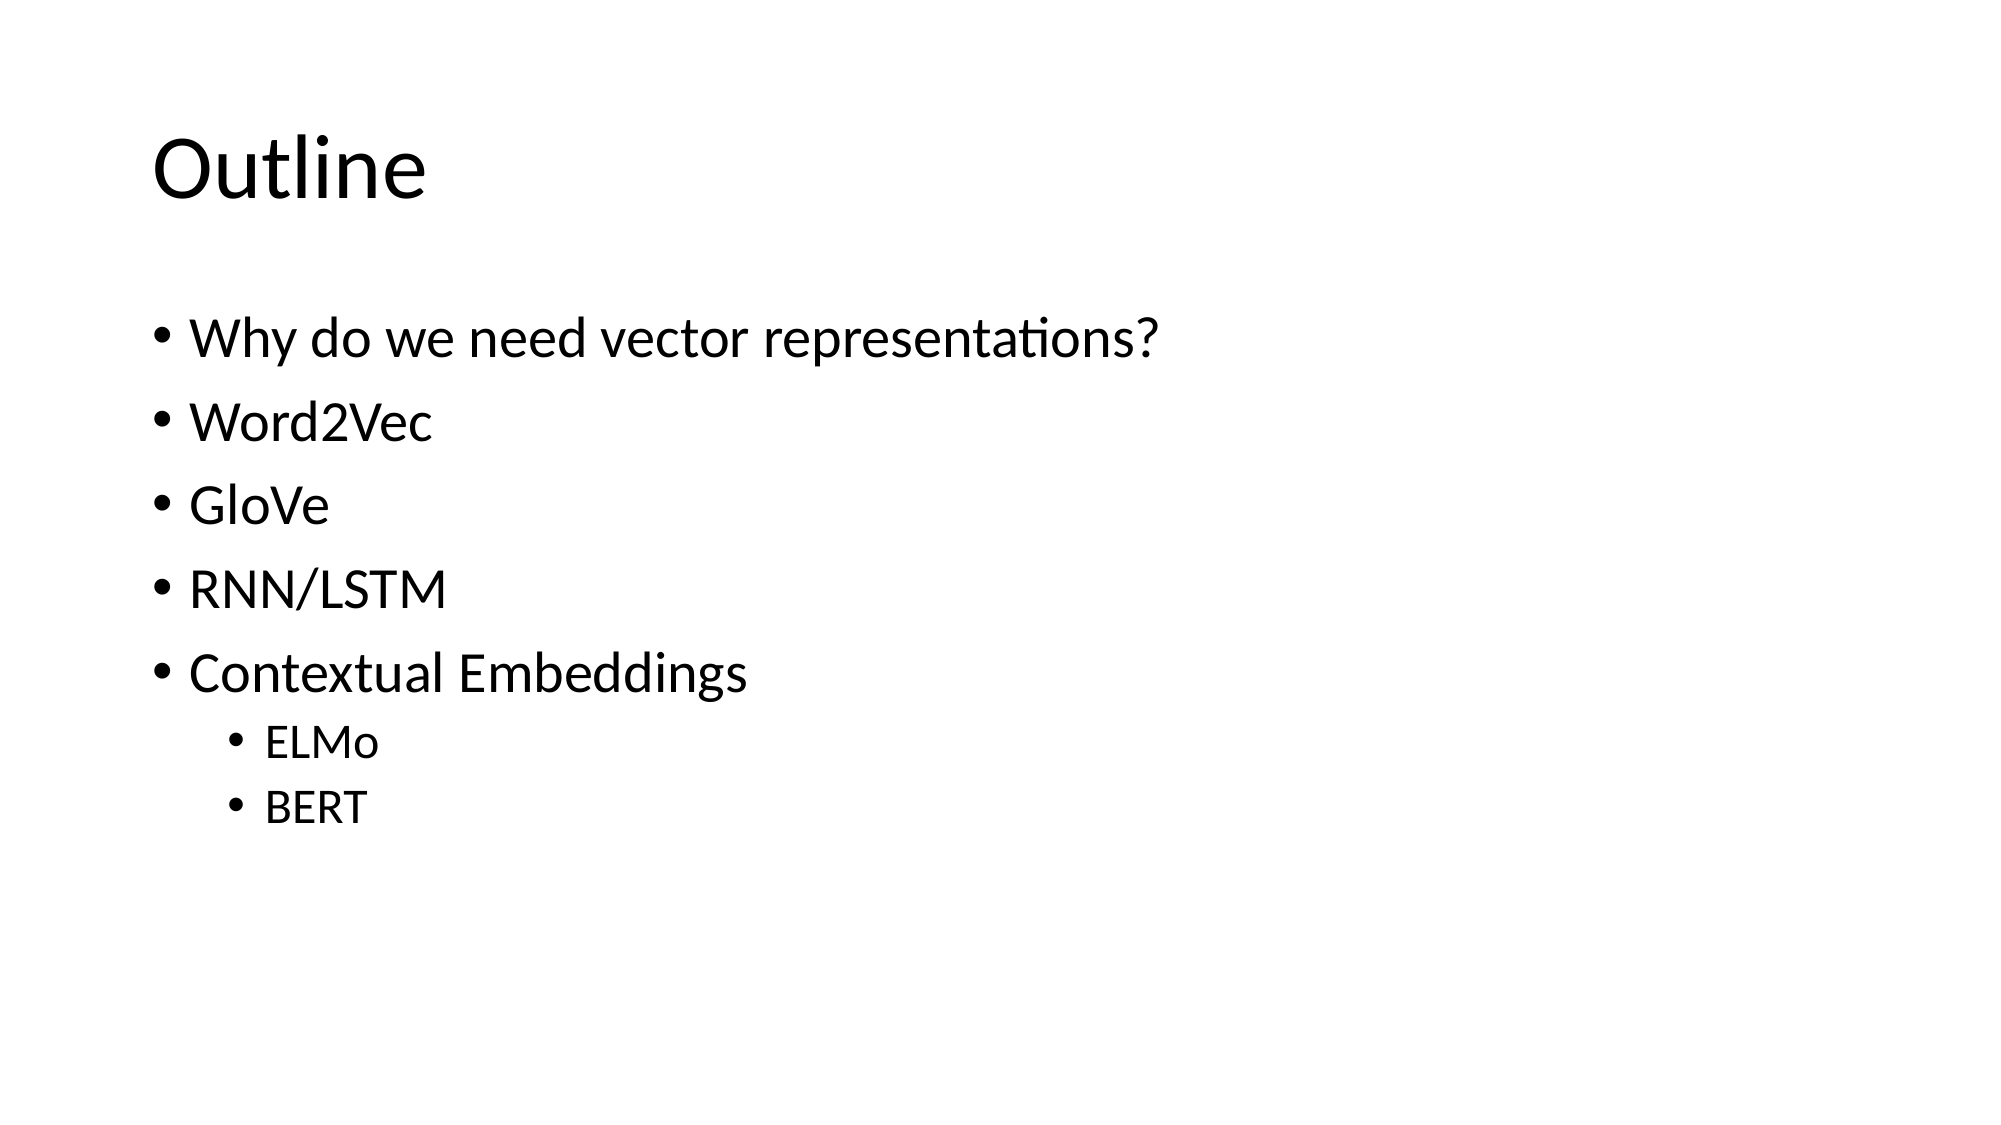

# Outline
Why do we need vector representations?
Word2Vec
GloVe
RNN/LSTM
Contextual Embeddings
ELMo
BERT